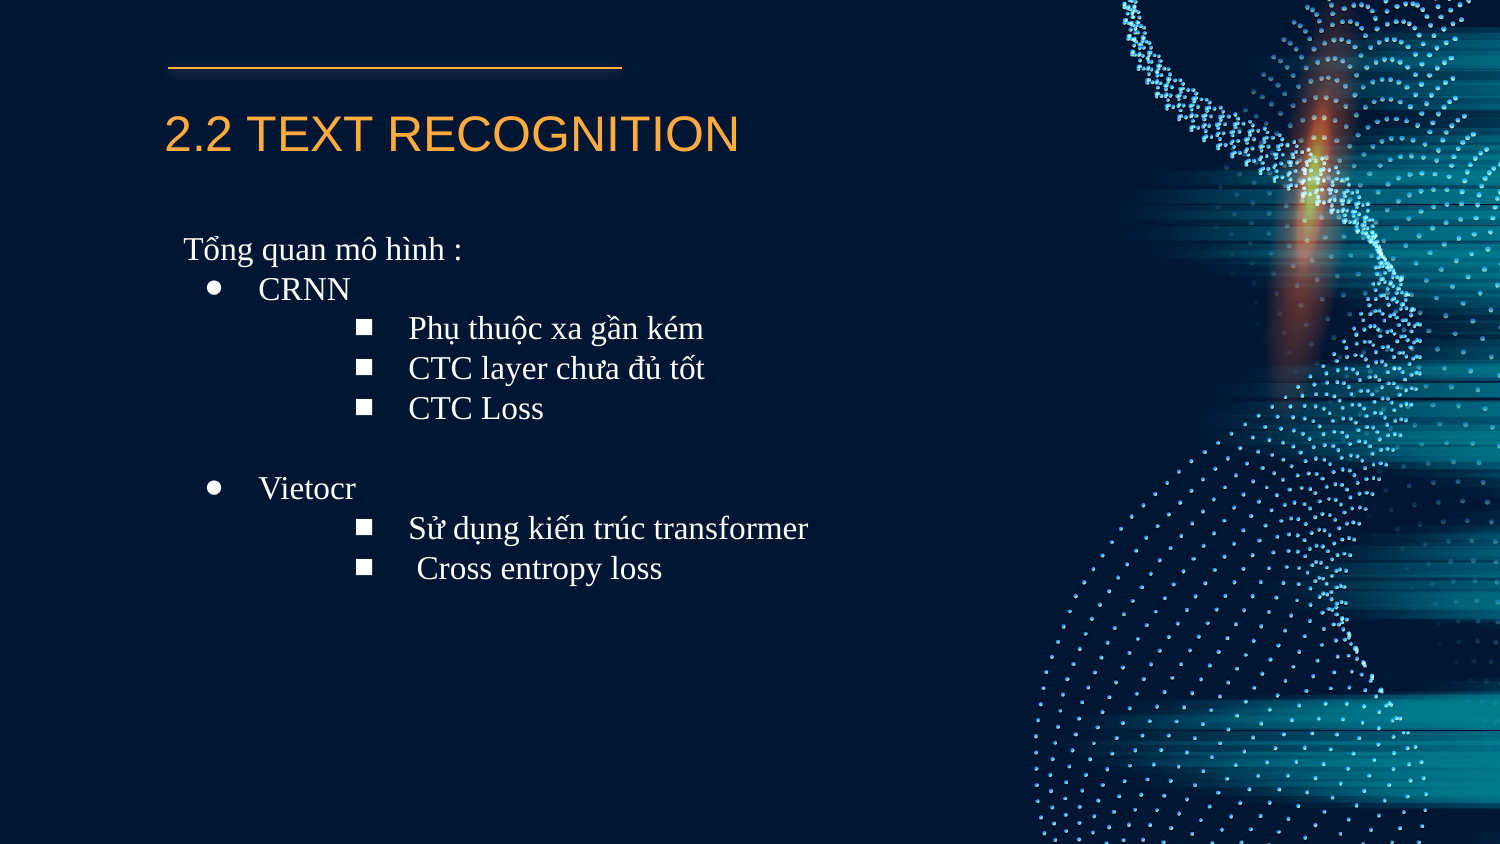

2.2 TEXT RECOGNITION
Tổng quan mô hình :
CRNN
Phụ thuộc xa gần kém
CTC layer chưa đủ tốt
CTC Loss

Vietocr
Sử dụng kiến trúc transformer
 Cross entropy loss